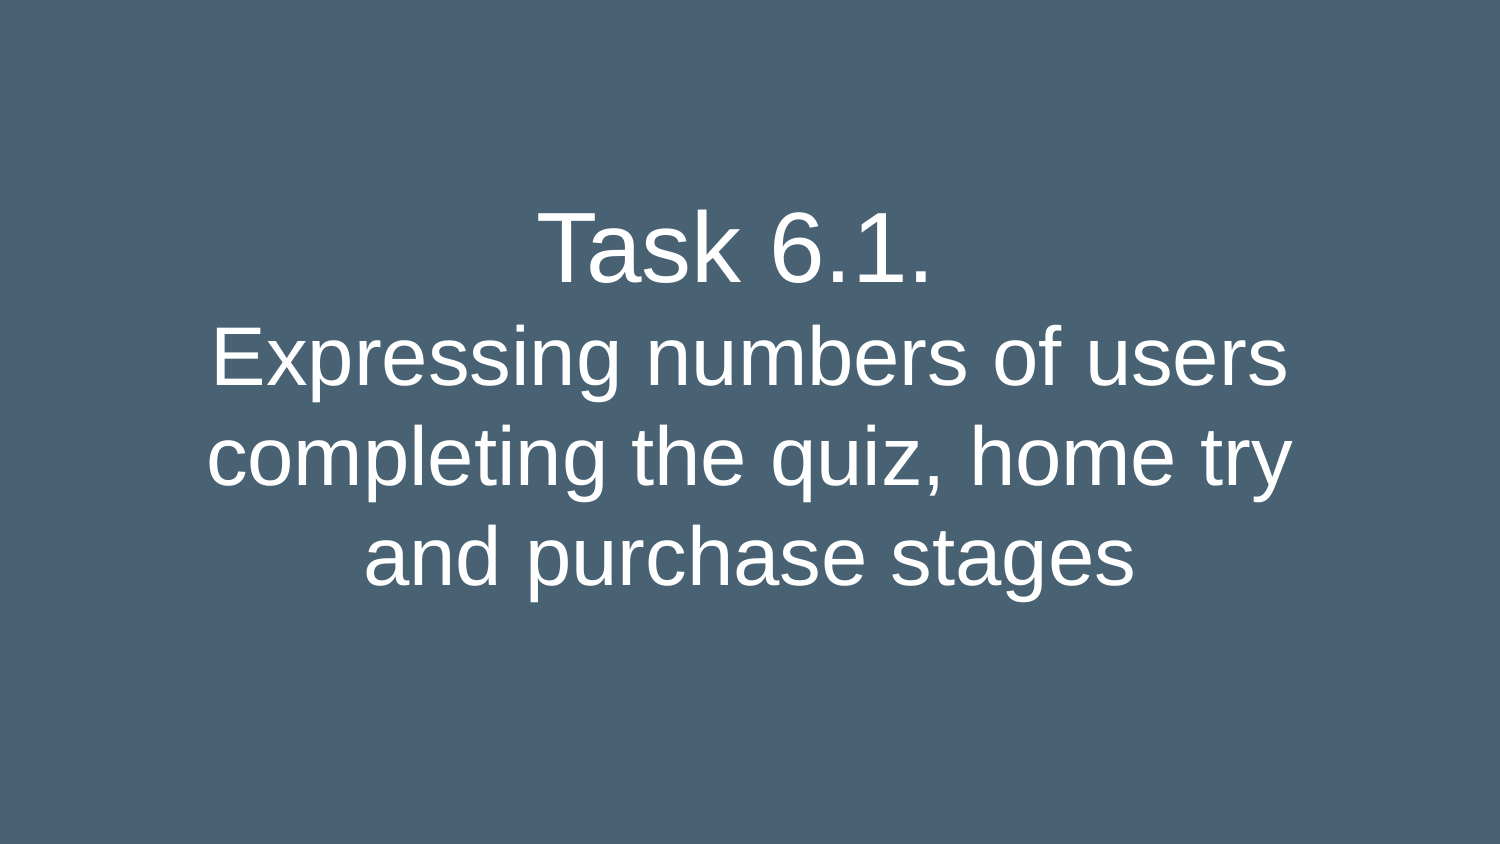

Task 6.1.
Expressing numbers of users completing the quiz, home try and purchase stages